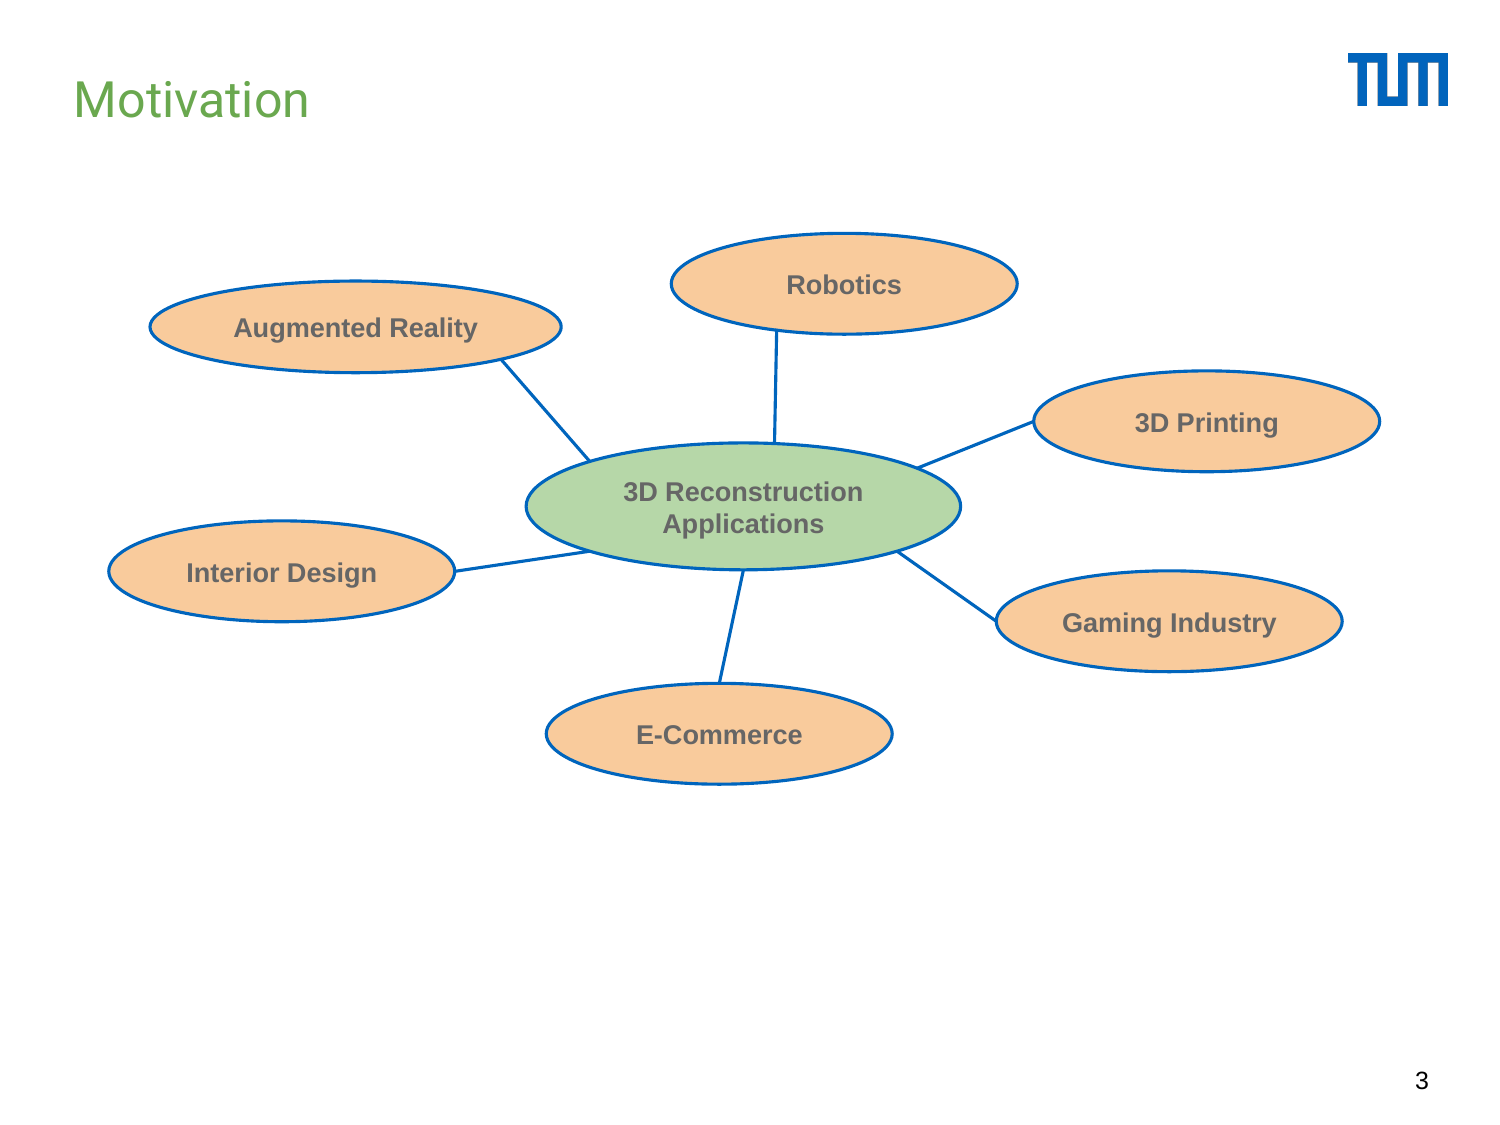

# Motivation
Robotics
Augmented Reality
3D Printing
3D Reconstruction Applications
Interior Design
Gaming Industry
E-Commerce
3